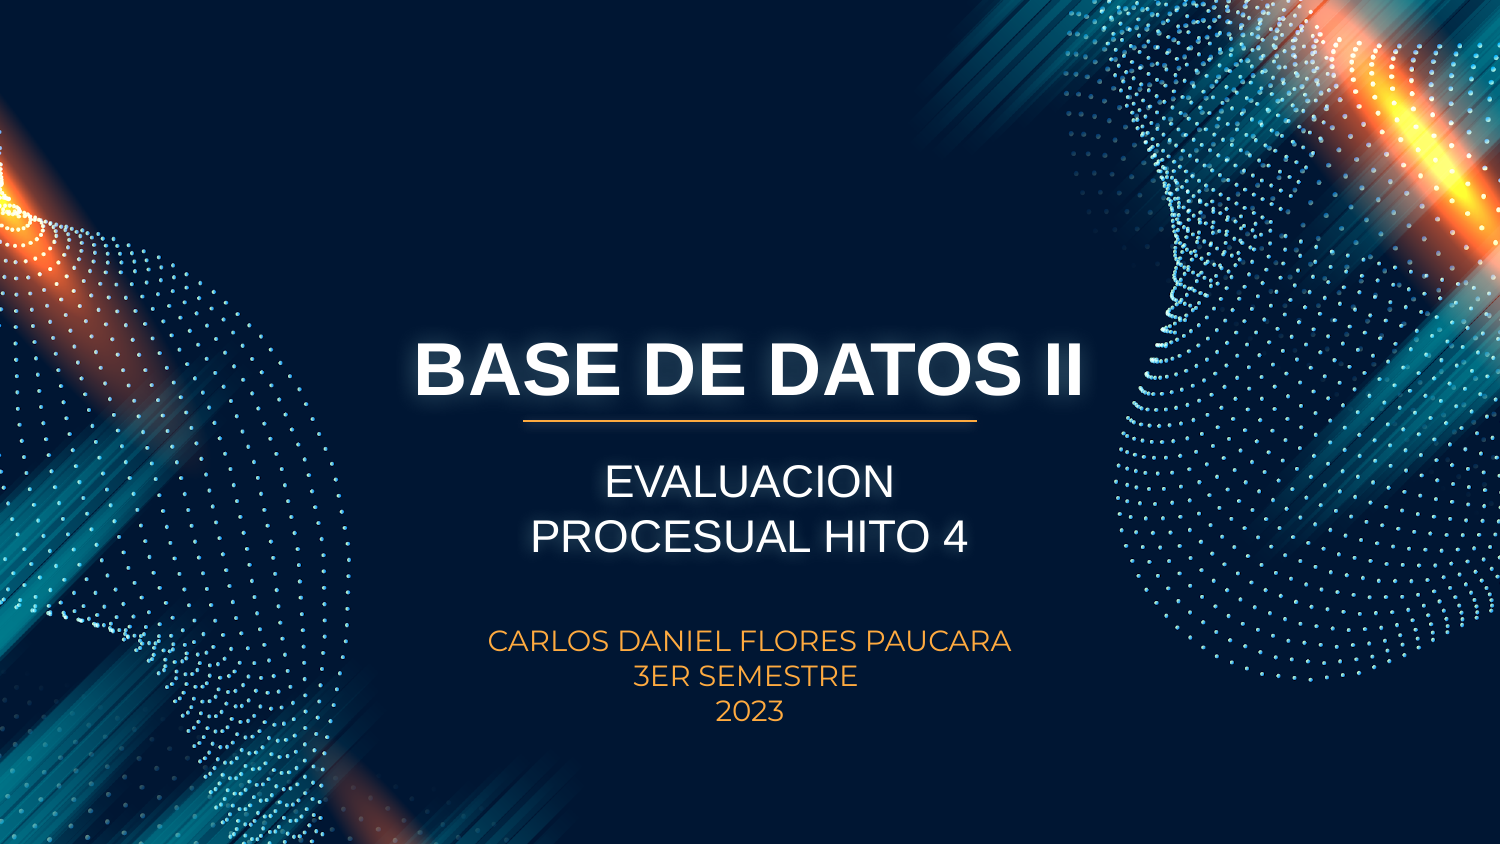

# BASE DE DATOS II
EVALUACION PROCESUAL HITO 4
CARLOS DANIEL FLORES PAUCARA
3ER SEMESTRE
2023